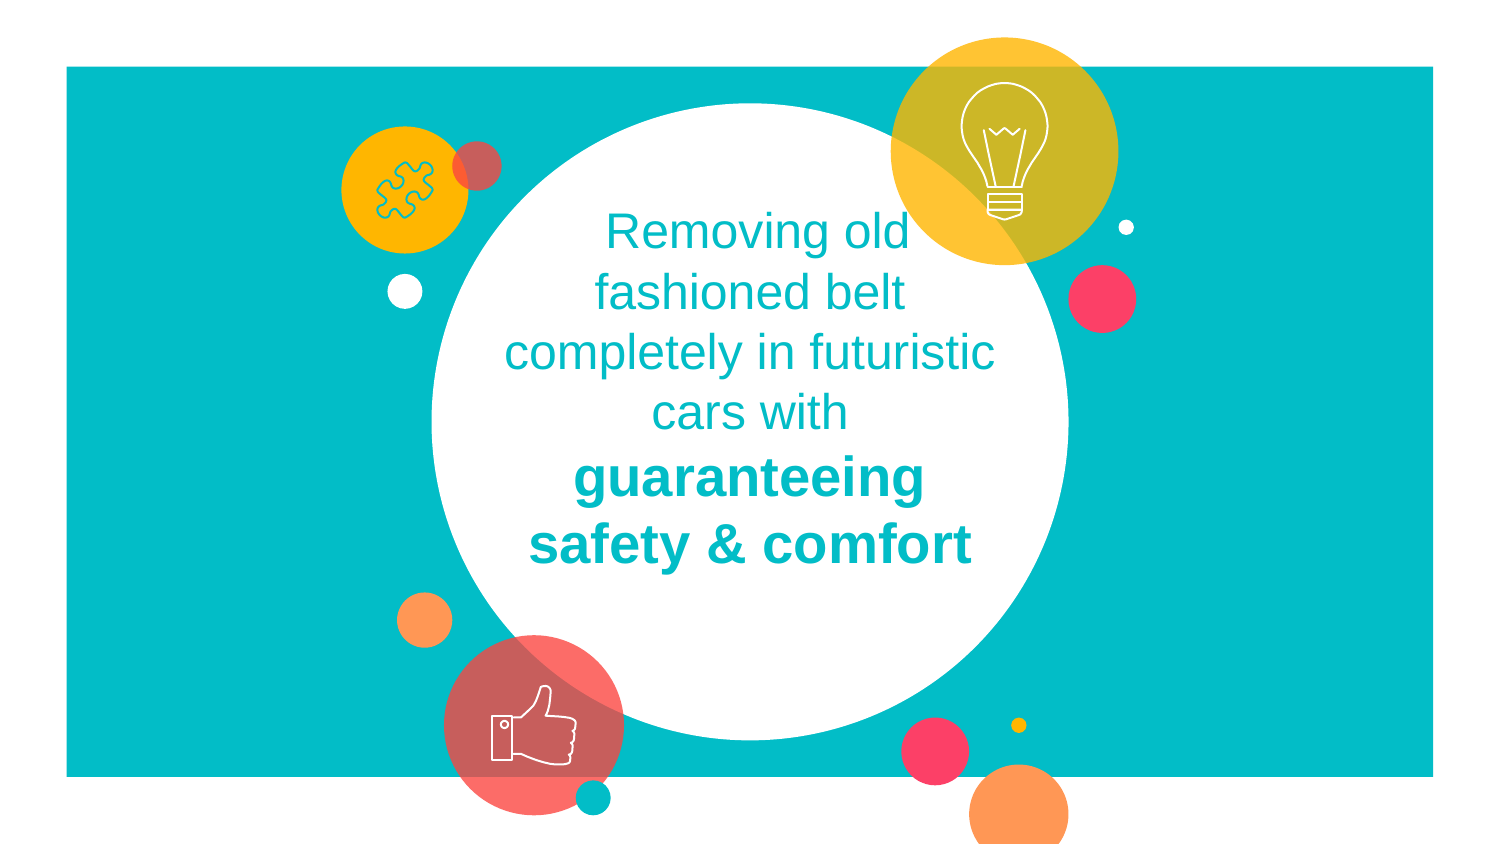

# Removing old fashioned belt completely in futuristic cars with guaranteeing safety & comfort